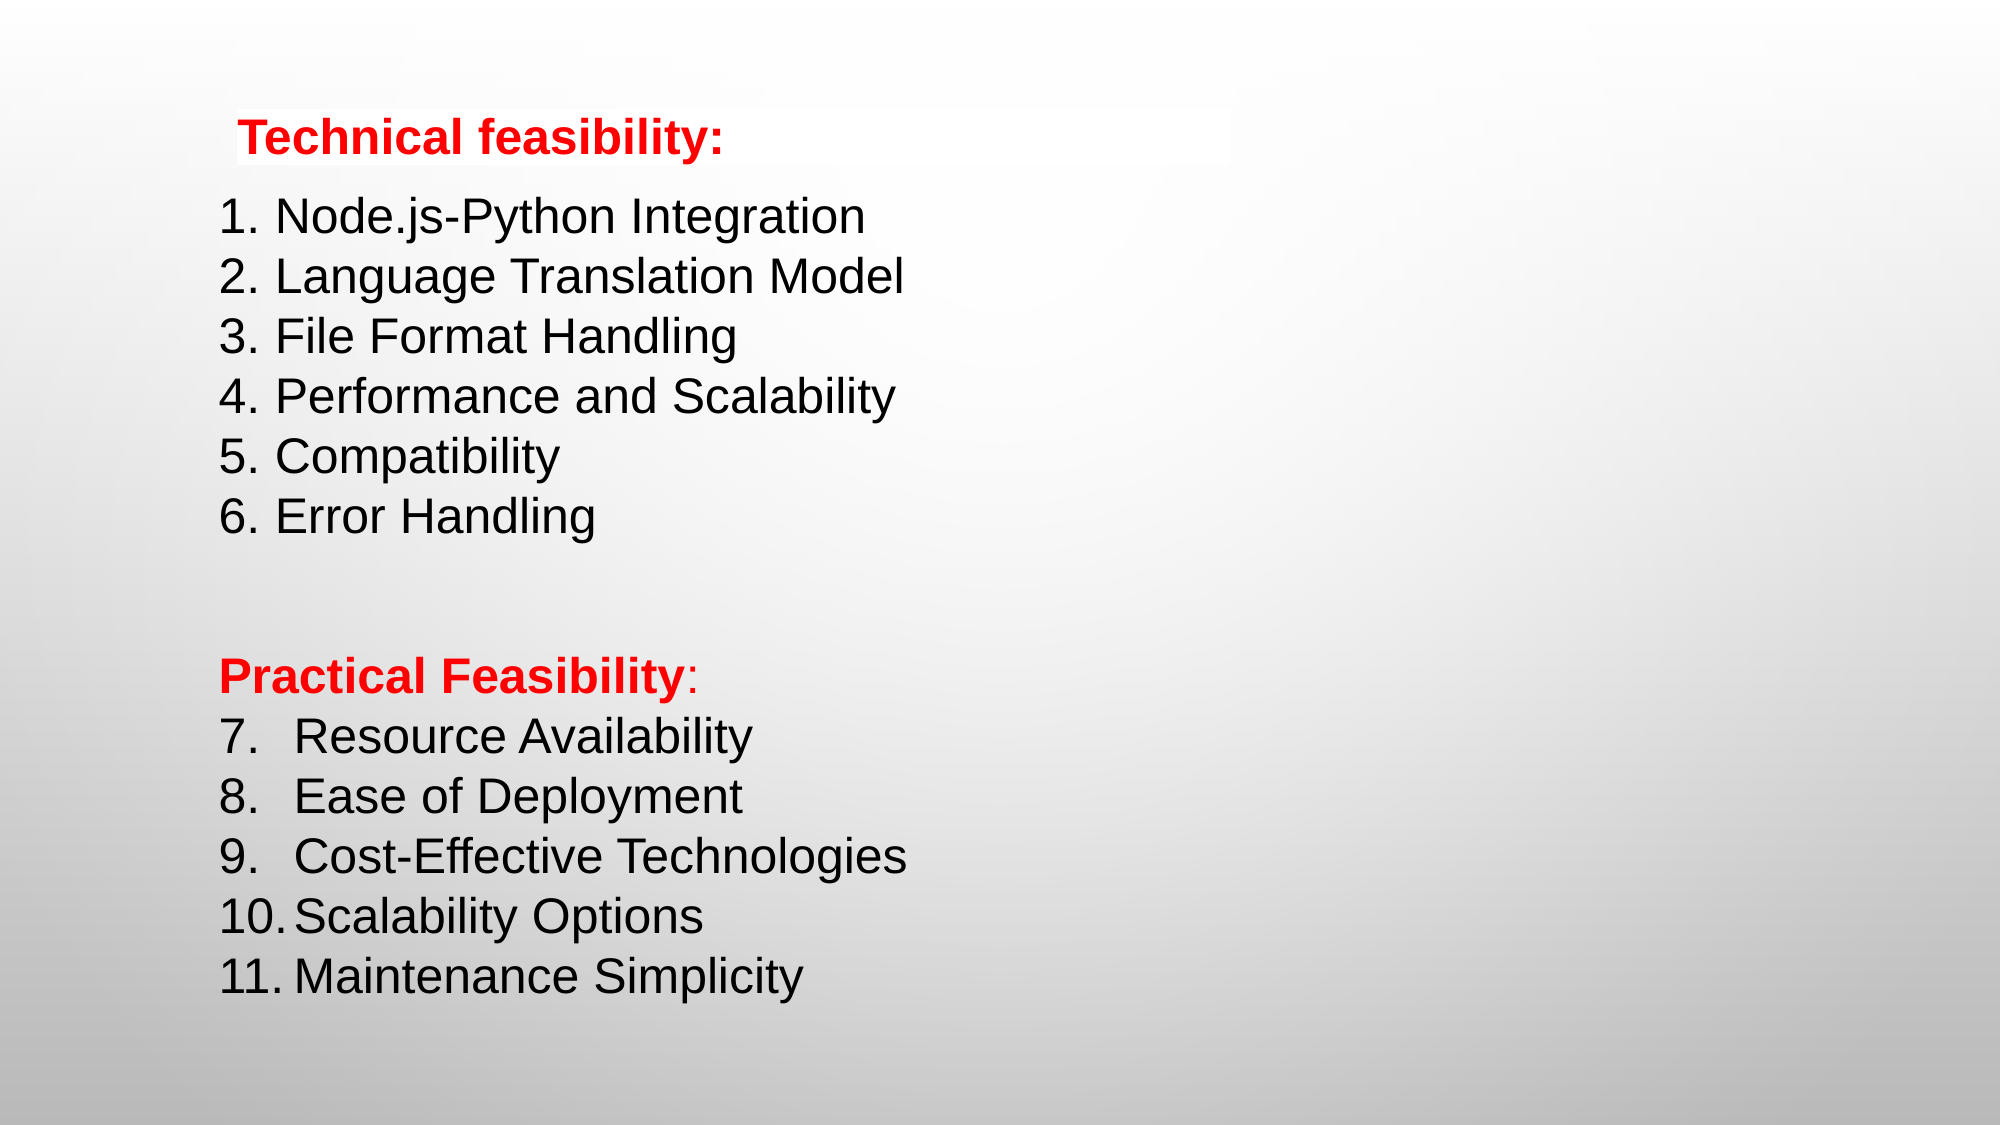

Technical feasibility:
Node.js-Python Integration
Language Translation Model
File Format Handling
Performance and Scalability
Compatibility
Error Handling

Practical Feasibility:
Resource Availability
Ease of Deployment
Cost-Effective Technologies
Scalability Options
Maintenance Simplicity